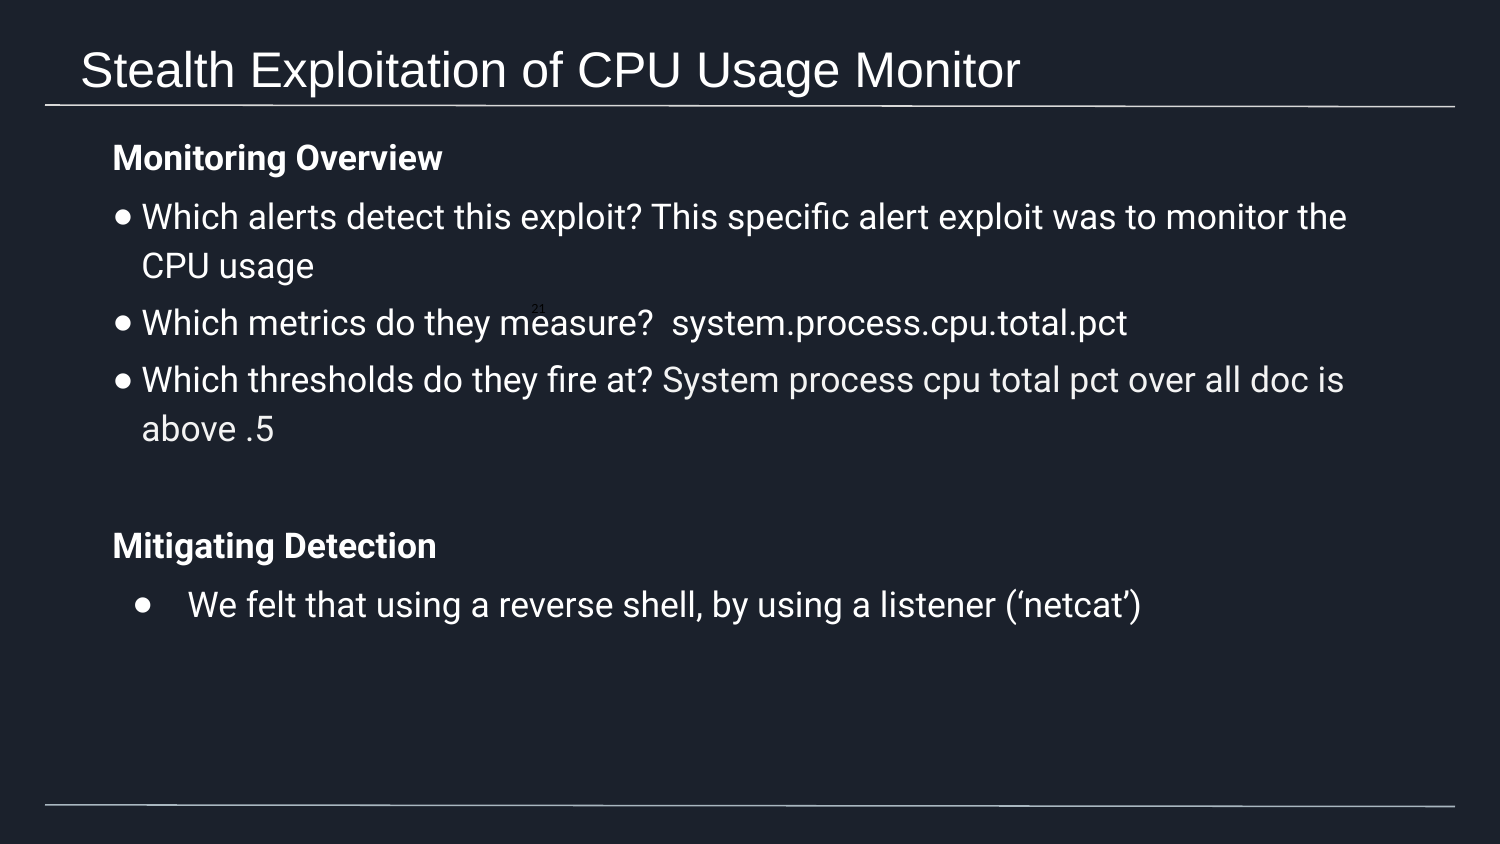

# Stealth Exploitation of CPU Usage Monitor
Monitoring Overview
Which alerts detect this exploit? This specific alert exploit was to monitor the CPU usage
Which metrics do they measure?  system.process.cpu.total.pct
Which thresholds do they fire at? System process cpu total pct over all doc is above .5

Mitigating Detection
We felt that using a reverse shell, by using a listener (‘netcat’)
21